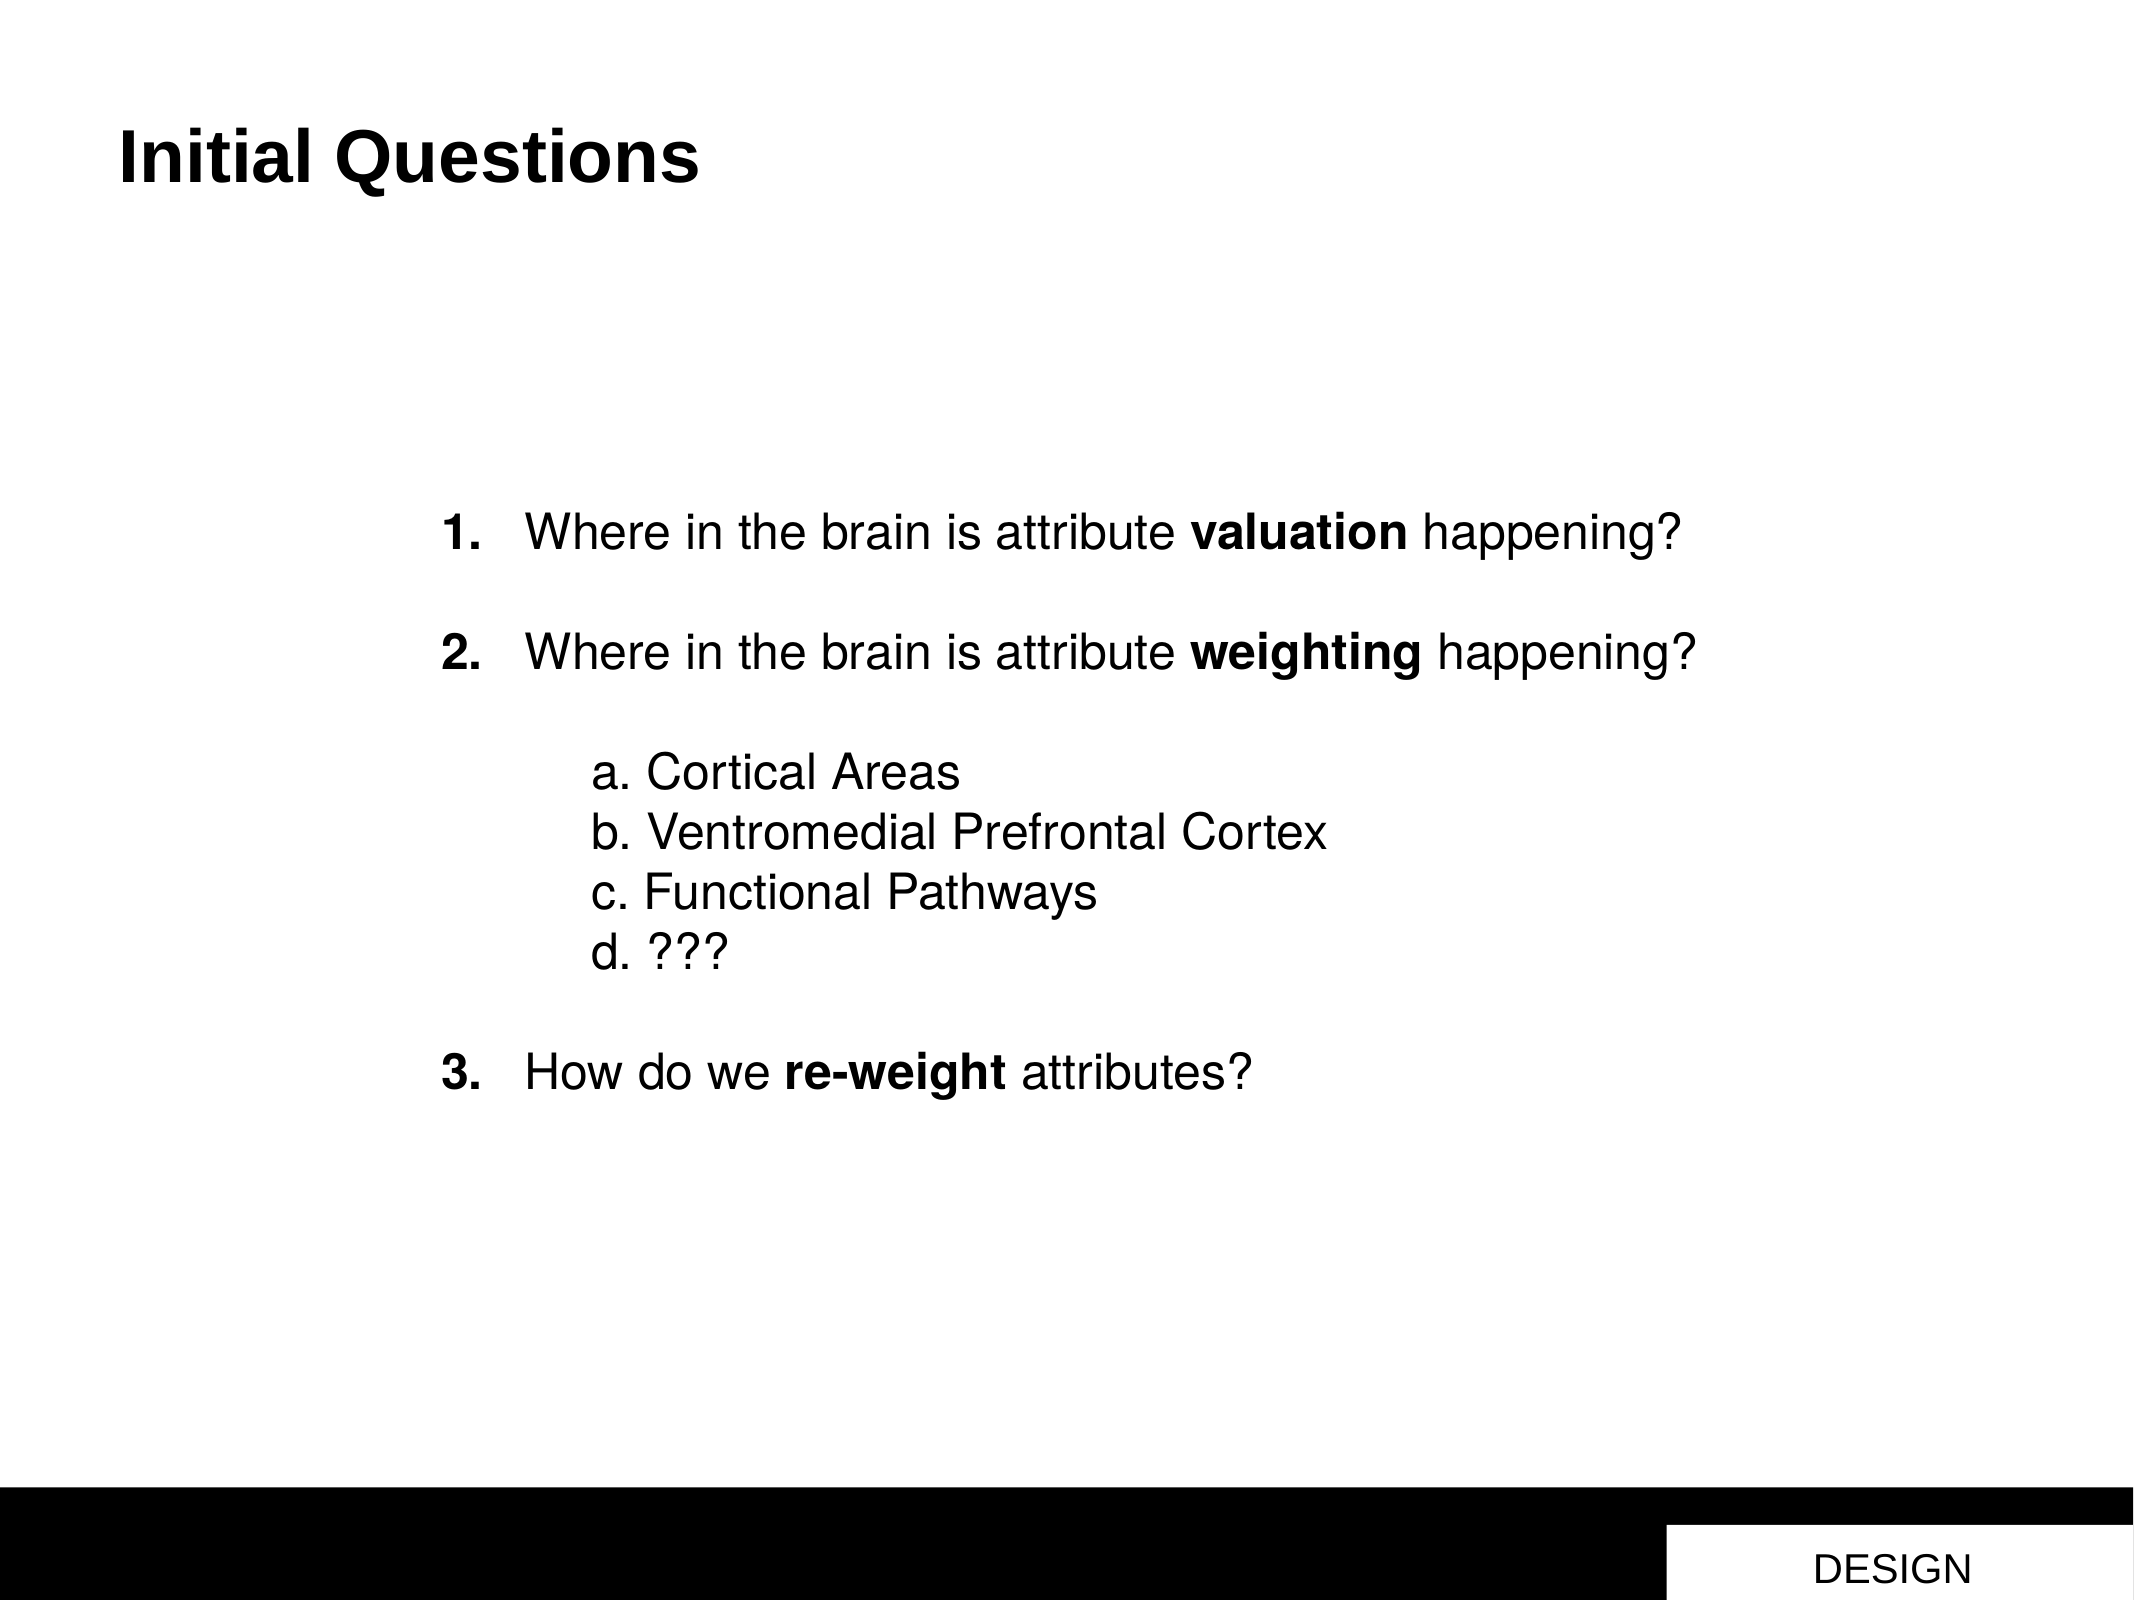

Initial Questions
1.   Where in the brain is attribute valuation happening?

2.   Where in the brain is attribute weighting happening?

	a. Cortical Areas
	b. Ventromedial Prefrontal Cortex
	c. Functional Pathways
	d. ???

3.   How do we re-weight attributes?

DESIGN